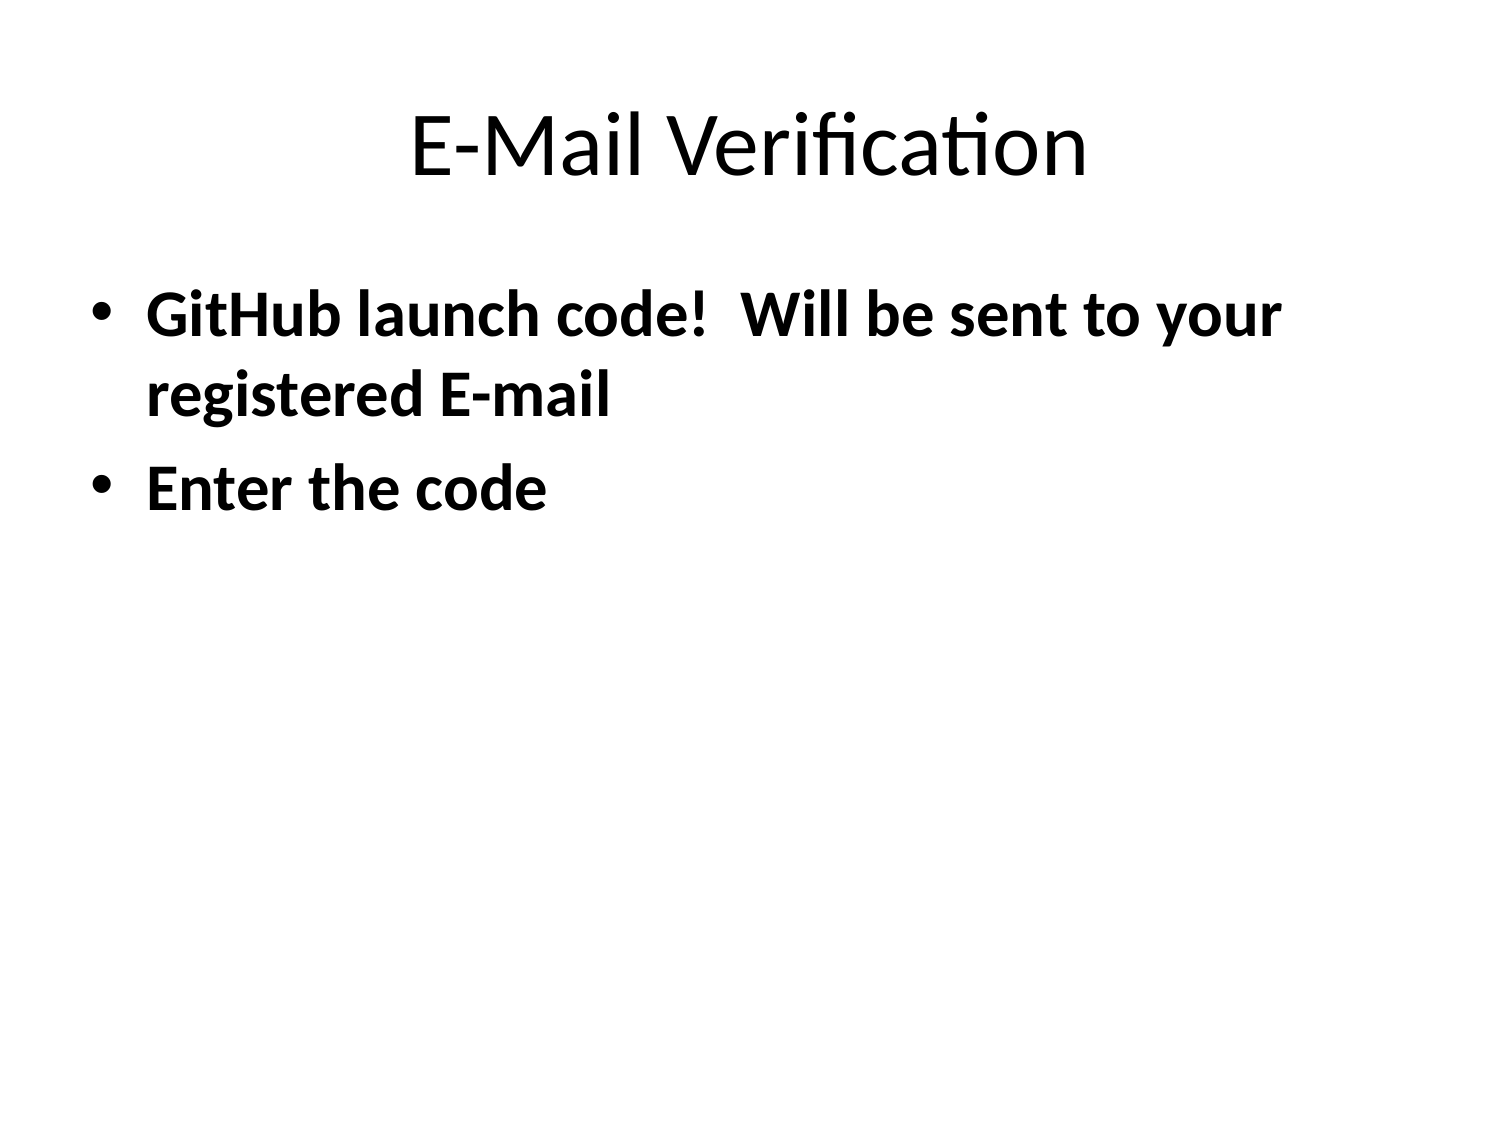

# E-Mail Verification
GitHub launch code!  Will be sent to your registered E-mail
Enter the code